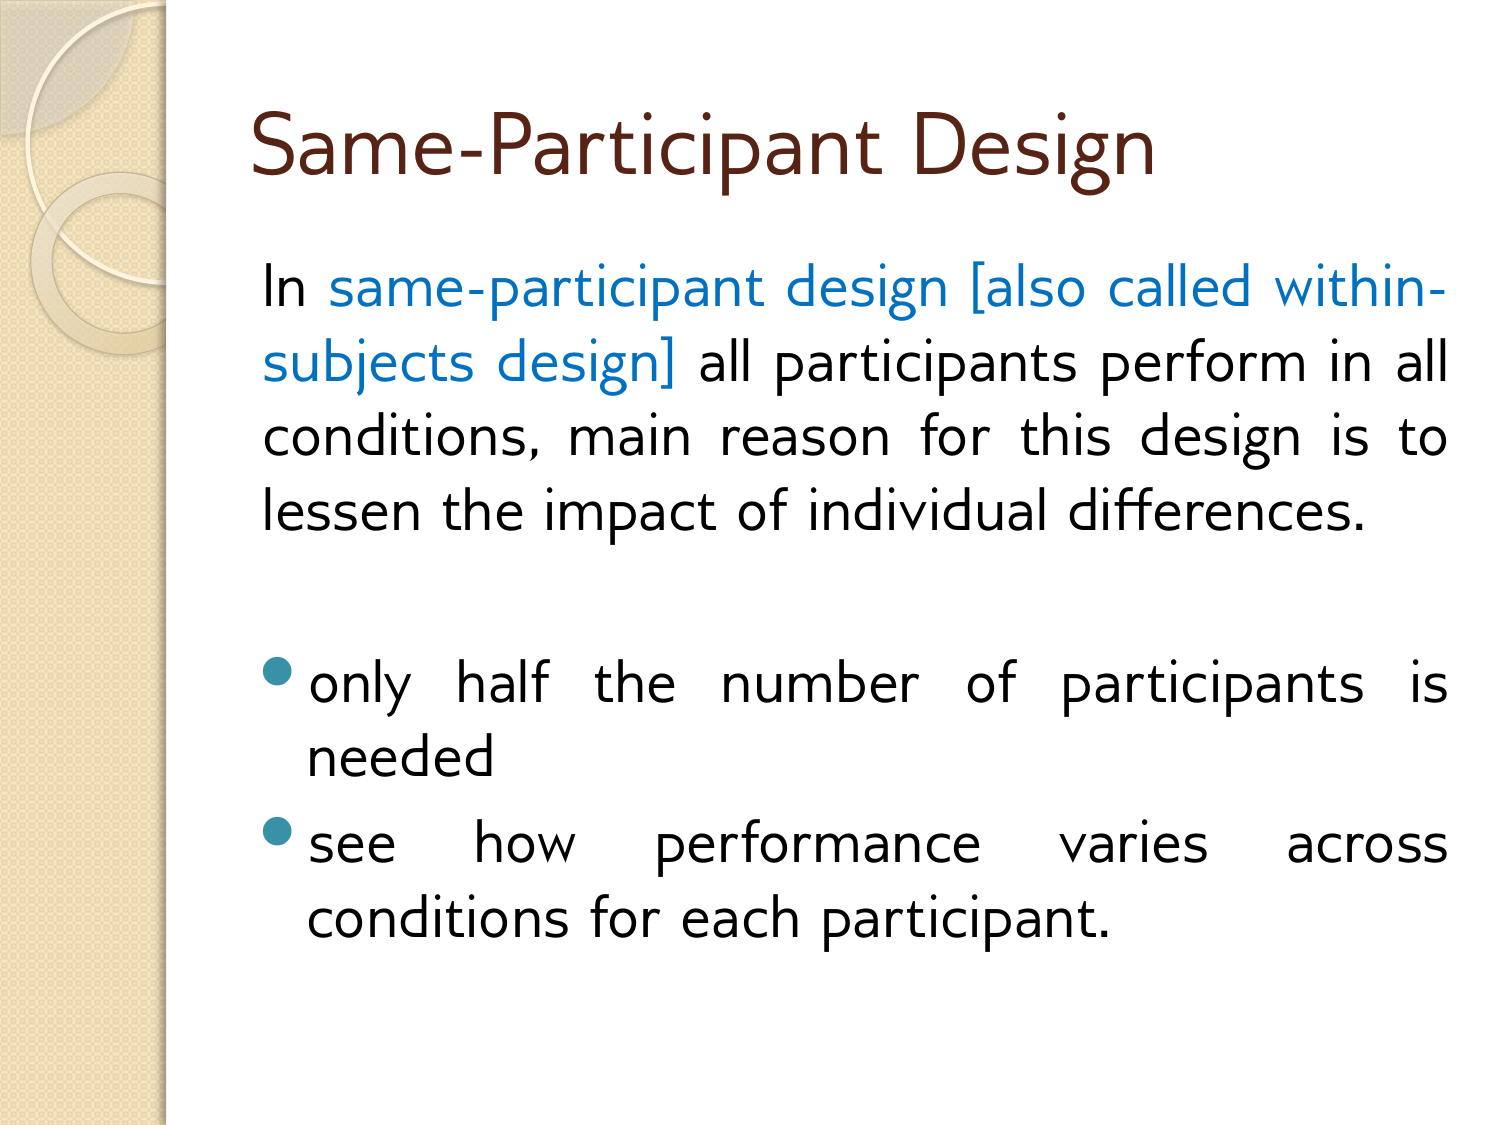

# Same-Participant Design
In same-participant design [also called within-subjects design] all participants perform in all conditions, main reason for this design is to lessen the impact of individual differences.

only half the number of participants is needed
see how performance varies across conditions for each participant.